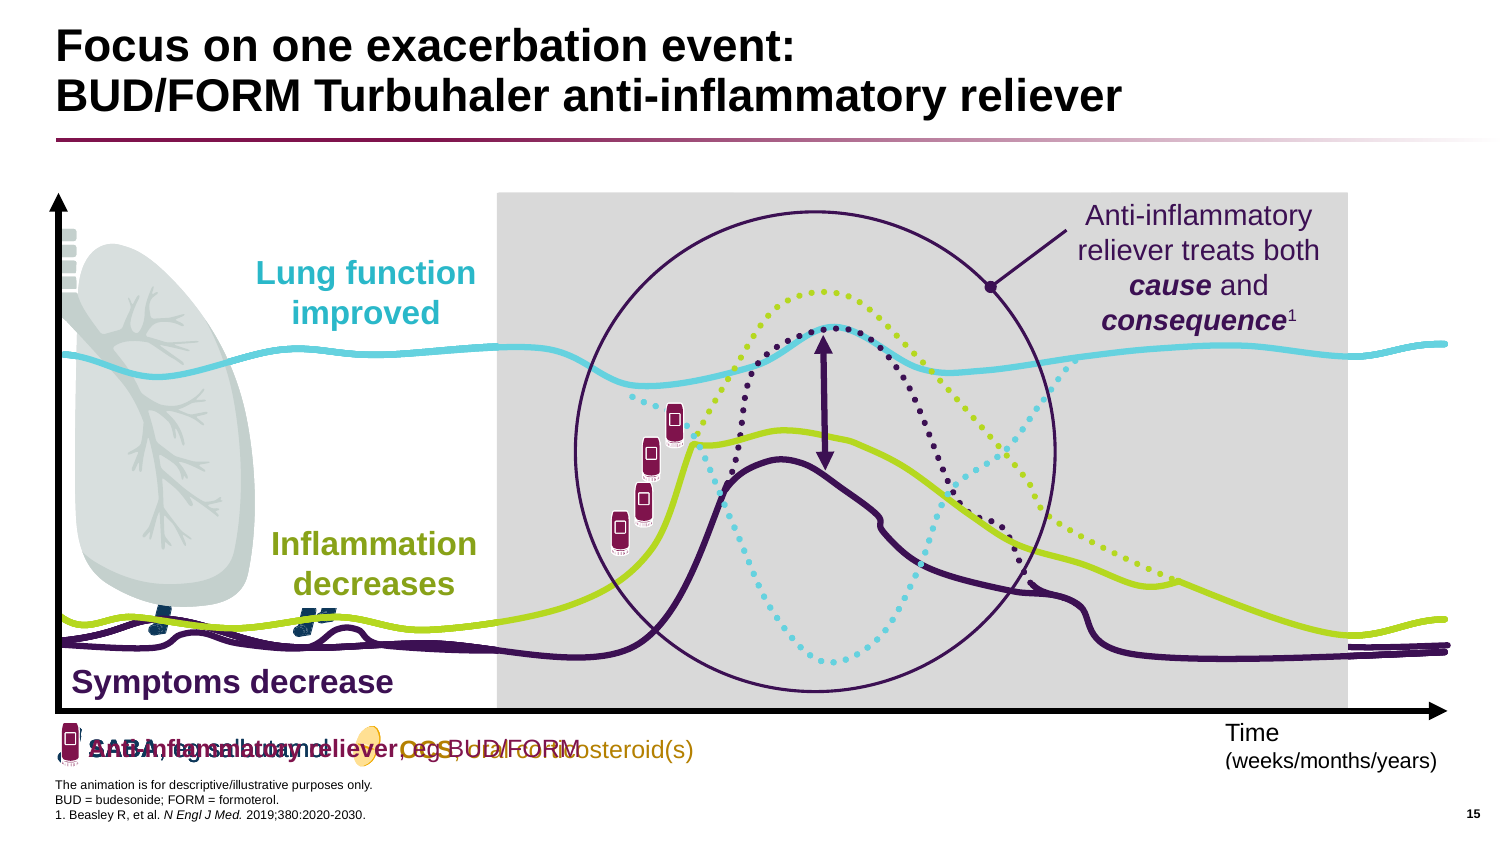

# Asthma is a chronic inflammatory variable disease with day-to-day variability in symptoms1
Asthma is a chronic inflammatory variable disease with
day-to-day variability in symptoms1
Symptoms prompt need for increased reliever use2

SABA, eg salbutamol

The animation is for descriptive/illustrative purposes only.
SABA = short-acting β2-agonist.
1. Global Initiative for Asthma. Updated 2019. Available from: www.ginasthma.org (Accessed 12 June 2019); 2. Tattersfield AE, et al. Am J Respir Crit Care Med. 1999;160:594-599
Focus on one exacerbation event: SABA

The animation is for descriptive/illustrative purposes only.
SABA = short-acting β2-agonist.
Symptoms increase
Focus on one exacerbation event:
BUD/FORM Turbuhaler anti-inflammatory reliever

Lung function
worsening
Inflammation increases
Symptoms increase
The animation is for descriptive/illustrative purposes only.
BUD = budesonide; FORM = formoterol.

Anti-inflammatory reliever, eg BUD/FORM
Symptoms increase beyond the day-to-day and week-to-week variability leading to exacerbations
Anti-inflammatory reliever treats both cause and consequence1

The animation is for descriptive/illustrative purposes only.
BUD = budesonide; FORM = formoterol.
1. Beasley R, et al. N Engl J Med. 2019;380:2020-2030.

Inflammation decreases1
The animation is for descriptive/illustrative purposes only.
BUD = budesonide; FORM = formoterol.
1. Beasley R, et al. N Engl J Med. 2019;380:2020-2030

Lung function
worsening
Symptoms increase

Lung function
improved2

Inflammation decreases1
The animation is for descriptive/illustrative purposes only.
BUD = budesonide; FORM = formoterol.
1. Beasley R, et al. N Engl J Med. 2019;380:2020-2030; 2. O’Byrne PM, et al. N Engl J Med. 2018;378:1865-1876.

Lung function
improved2

Inflammation decreases1
Symptoms decrease1
The animation is for descriptive/illustrative purposes only.
BUD = budesonide; FORM = formoterol.
1. Beasley R, et al. N Engl J Med. 2019;380:2020-2030; 2. O’Byrne PM, et al. N Engl J Med. 2018;378:1865-1876.

SABA reduces the consequence (symptoms), but not the cause (underlying inflammation)1
The animation is for descriptive/illustrative purposes only.
OCS = oral corticosteroid(s); SABA = short-acting β2-agonist.
1. O’Byrne PM, et al. Eur Respir J. 2017;50:pii: 1701103.
OCS, oral corticosteroid(s)

OCS, oral corticosteroid(s)1

The animation is for descriptive/illustrative purposes only.
OCS = oral corticosteroid(s); SABA = short-acting β2-agonist.
1. Global Initiative for Asthma. Updated 2019. Available from: www.ginasthma.org (Accessed 12 June 2019).
Inflammation increases

Lung function
improved
Inflammation decreases
Symptoms decrease
The animation is for descriptive/illustrative purposes only.
BUD = budesonide; FORM = formoterol.

Lung function
worsening

Inflammation increases1

Symptoms increase
The animation is for descriptive/illustrative purposes only.
SABA = short-acting β2-agonist.
1. van der Valk RJ, et al. Allergy. 2012;67:265-271.
SABA, eg salbutamol

SABA, eg salbutamol

The animation is for descriptive/illustrative purposes only.
SABA = short-acting β2-agonist.
1. Tattersfield AE, et al. Am J Respir Crit Care Med. 1999;160:594-599.
Lung function
worsening
Symptoms increase1

Lung function
worsening1
The animation is for descriptive/illustrative purposes only.
SABA = short-acting β2-agonist.
1. Global Initiative for Asthma. Updated 2019. Available from: www.ginasthma.org (Accessed 12 June 2019).

Symptoms
Time
(weeks/months/years)
The animation is for descriptive/illustrative purposes only.
1. Global Initiative for Asthma. Updated 2019. Available from: www.ginasthma.org (Accessed 12 June 2019).
15